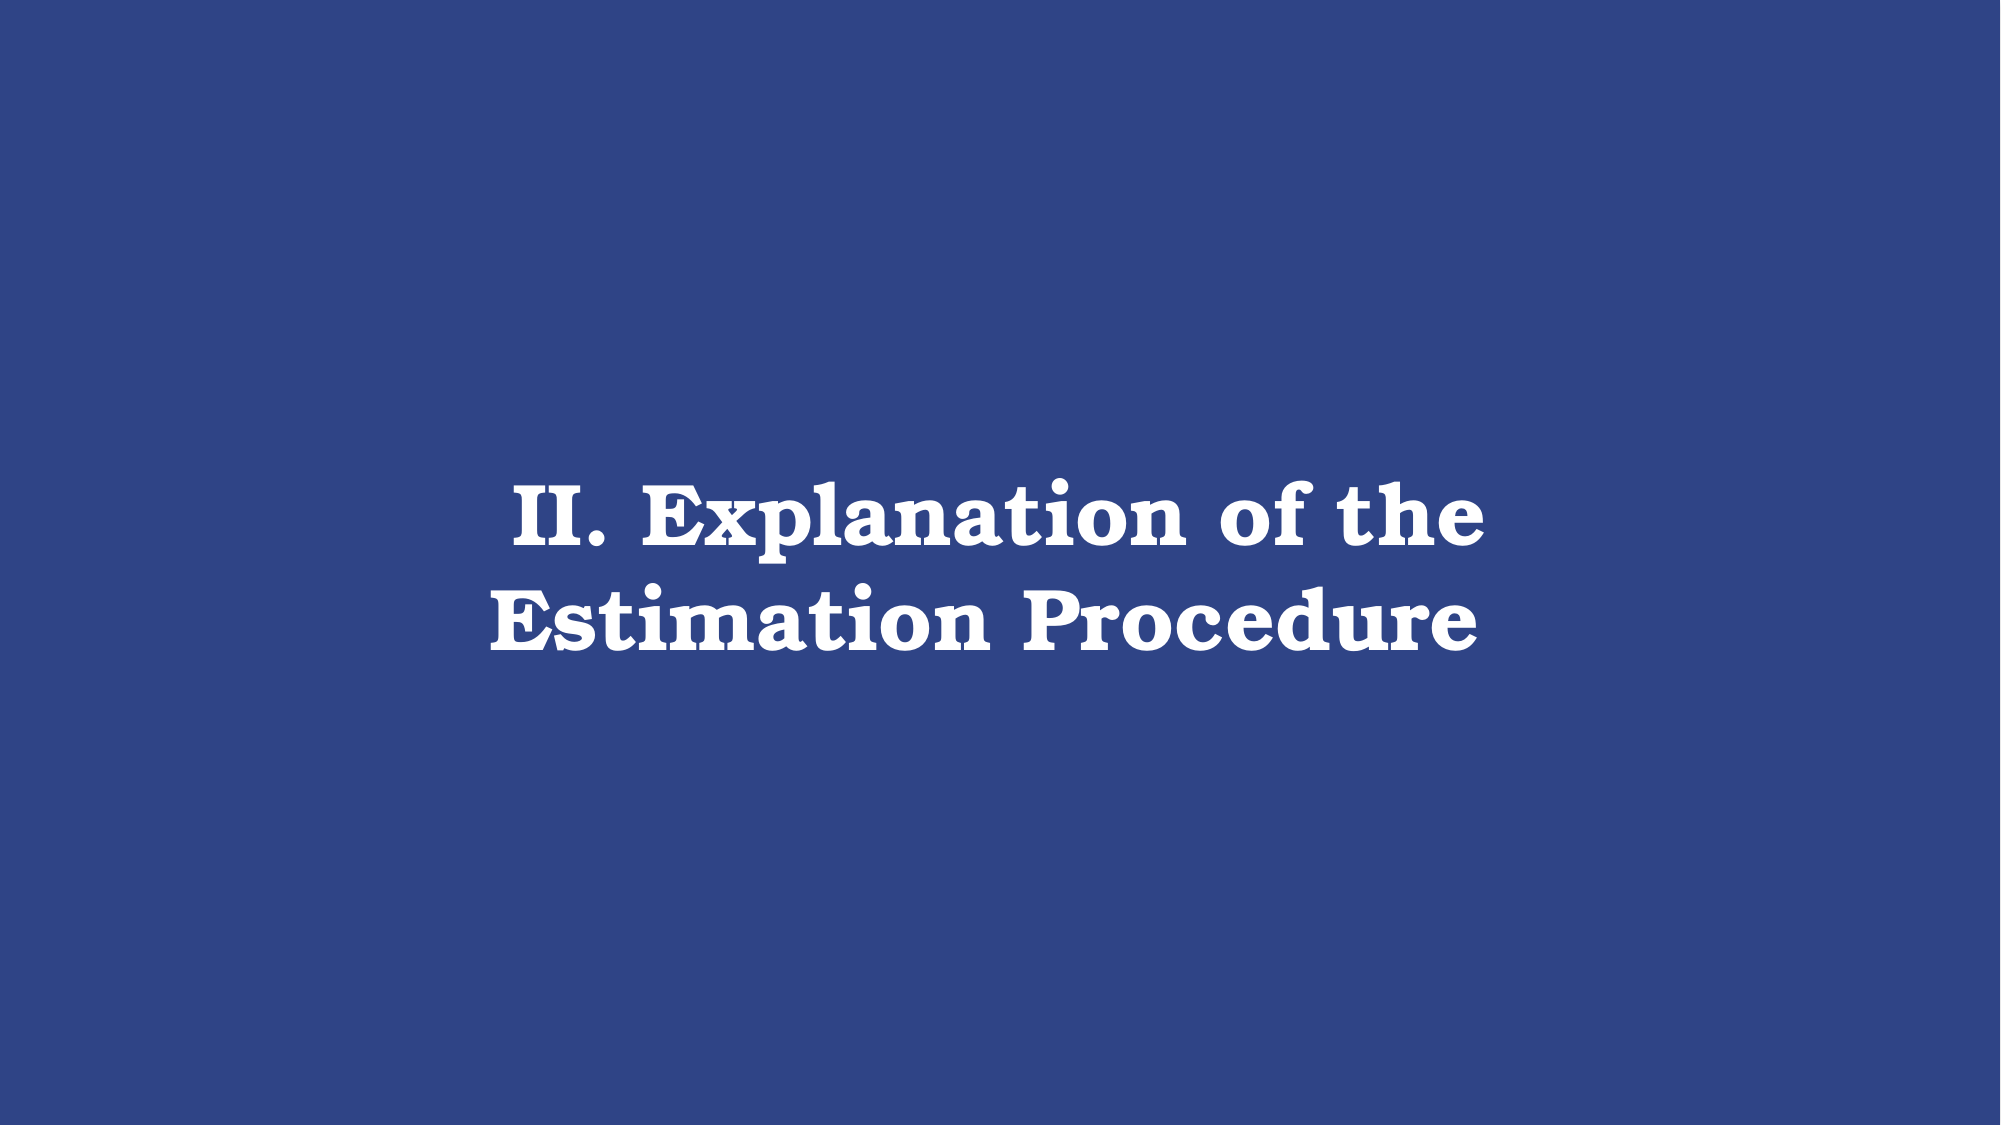

# II. Explanation of the Estimation Procedure